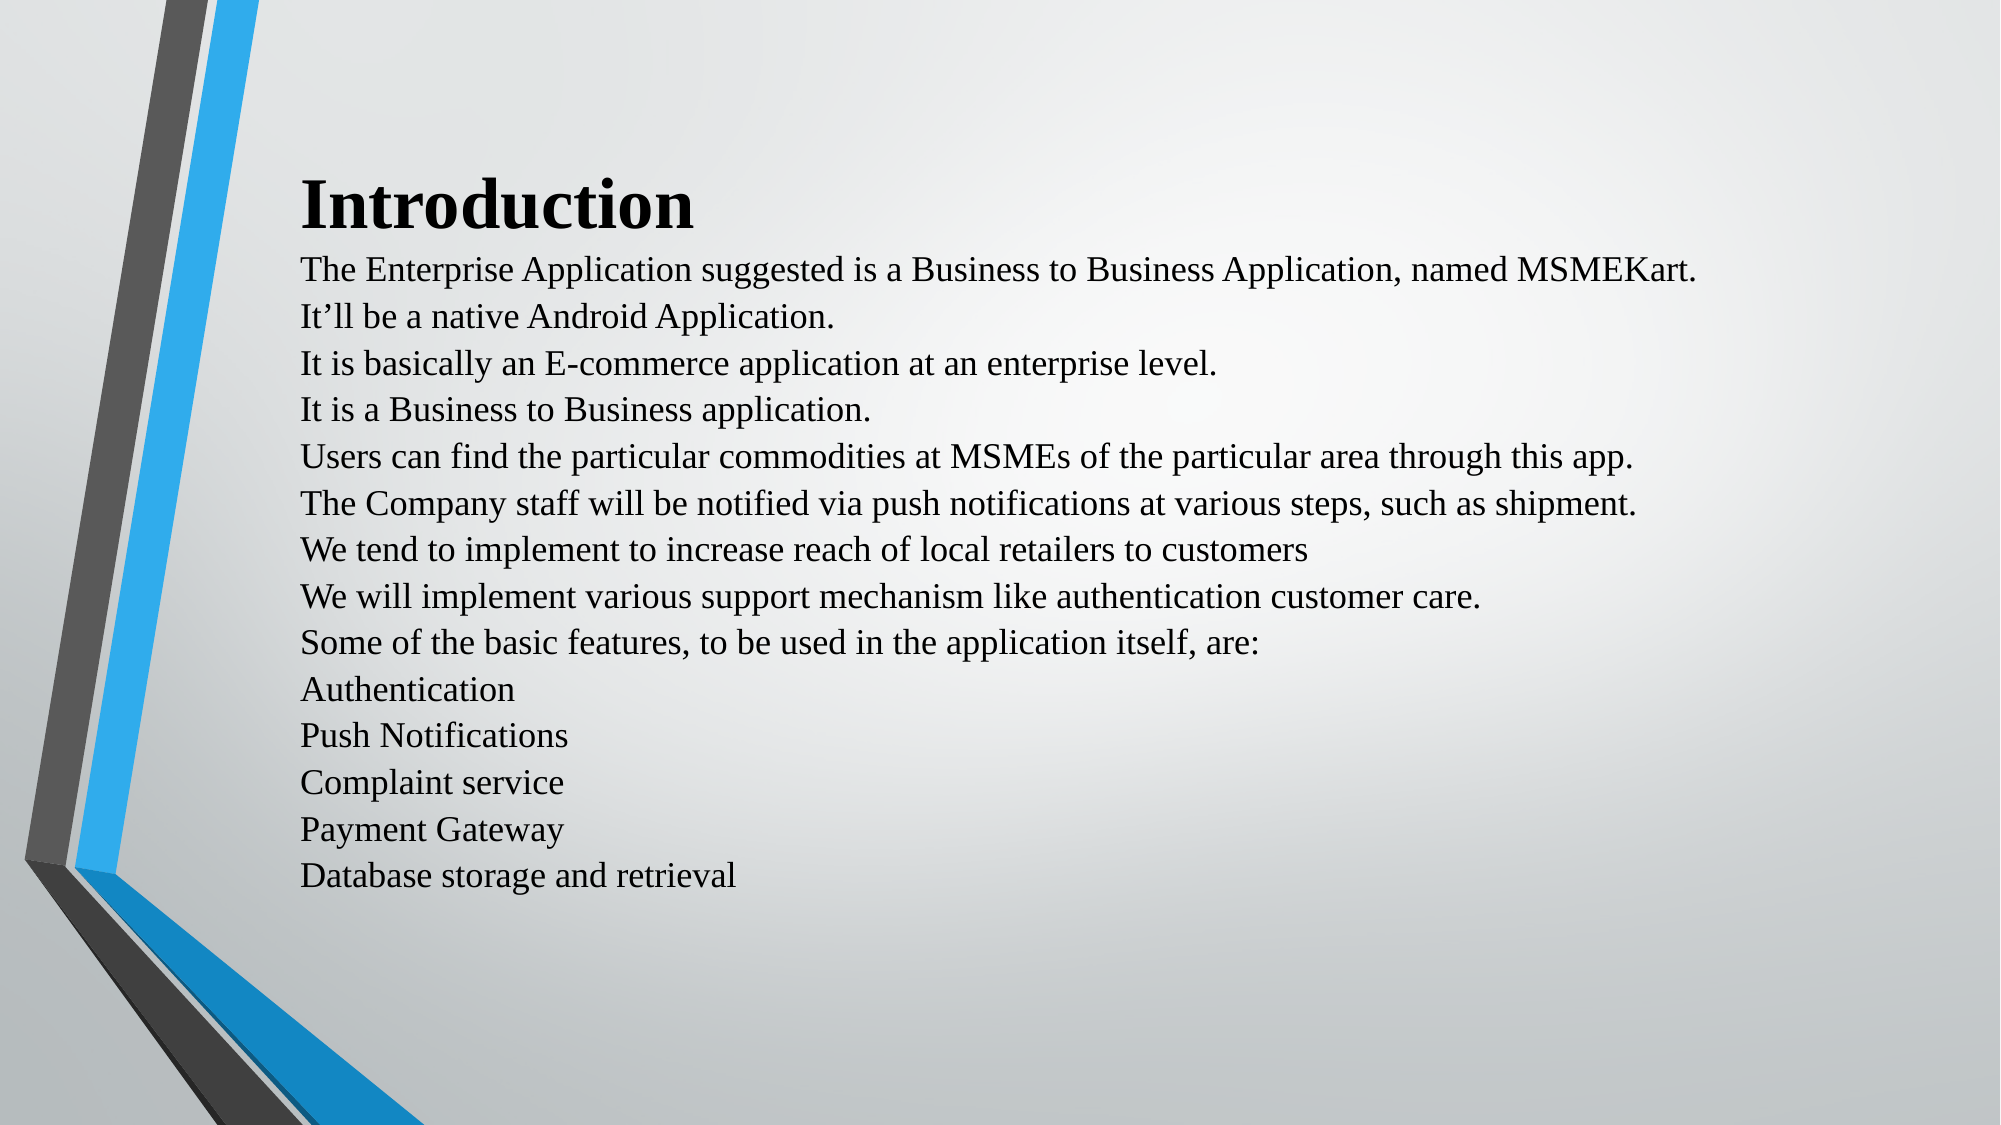

# Introduction The Enterprise Application suggested is a Business to Business Application, named MSMEKart. It’ll be a native Android Application. It is basically an E-commerce application at an enterprise level. It is a Business to Business application. Users can find the particular commodities at MSMEs of the particular area through this app. The Company staff will be notified via push notifications at various steps, such as shipment. We tend to implement to increase reach of local retailers to customers We will implement various support mechanism like authentication customer care. Some of the basic features, to be used in the application itself, are: Authentication Push Notifications Complaint service Payment Gateway Database storage and retrieval